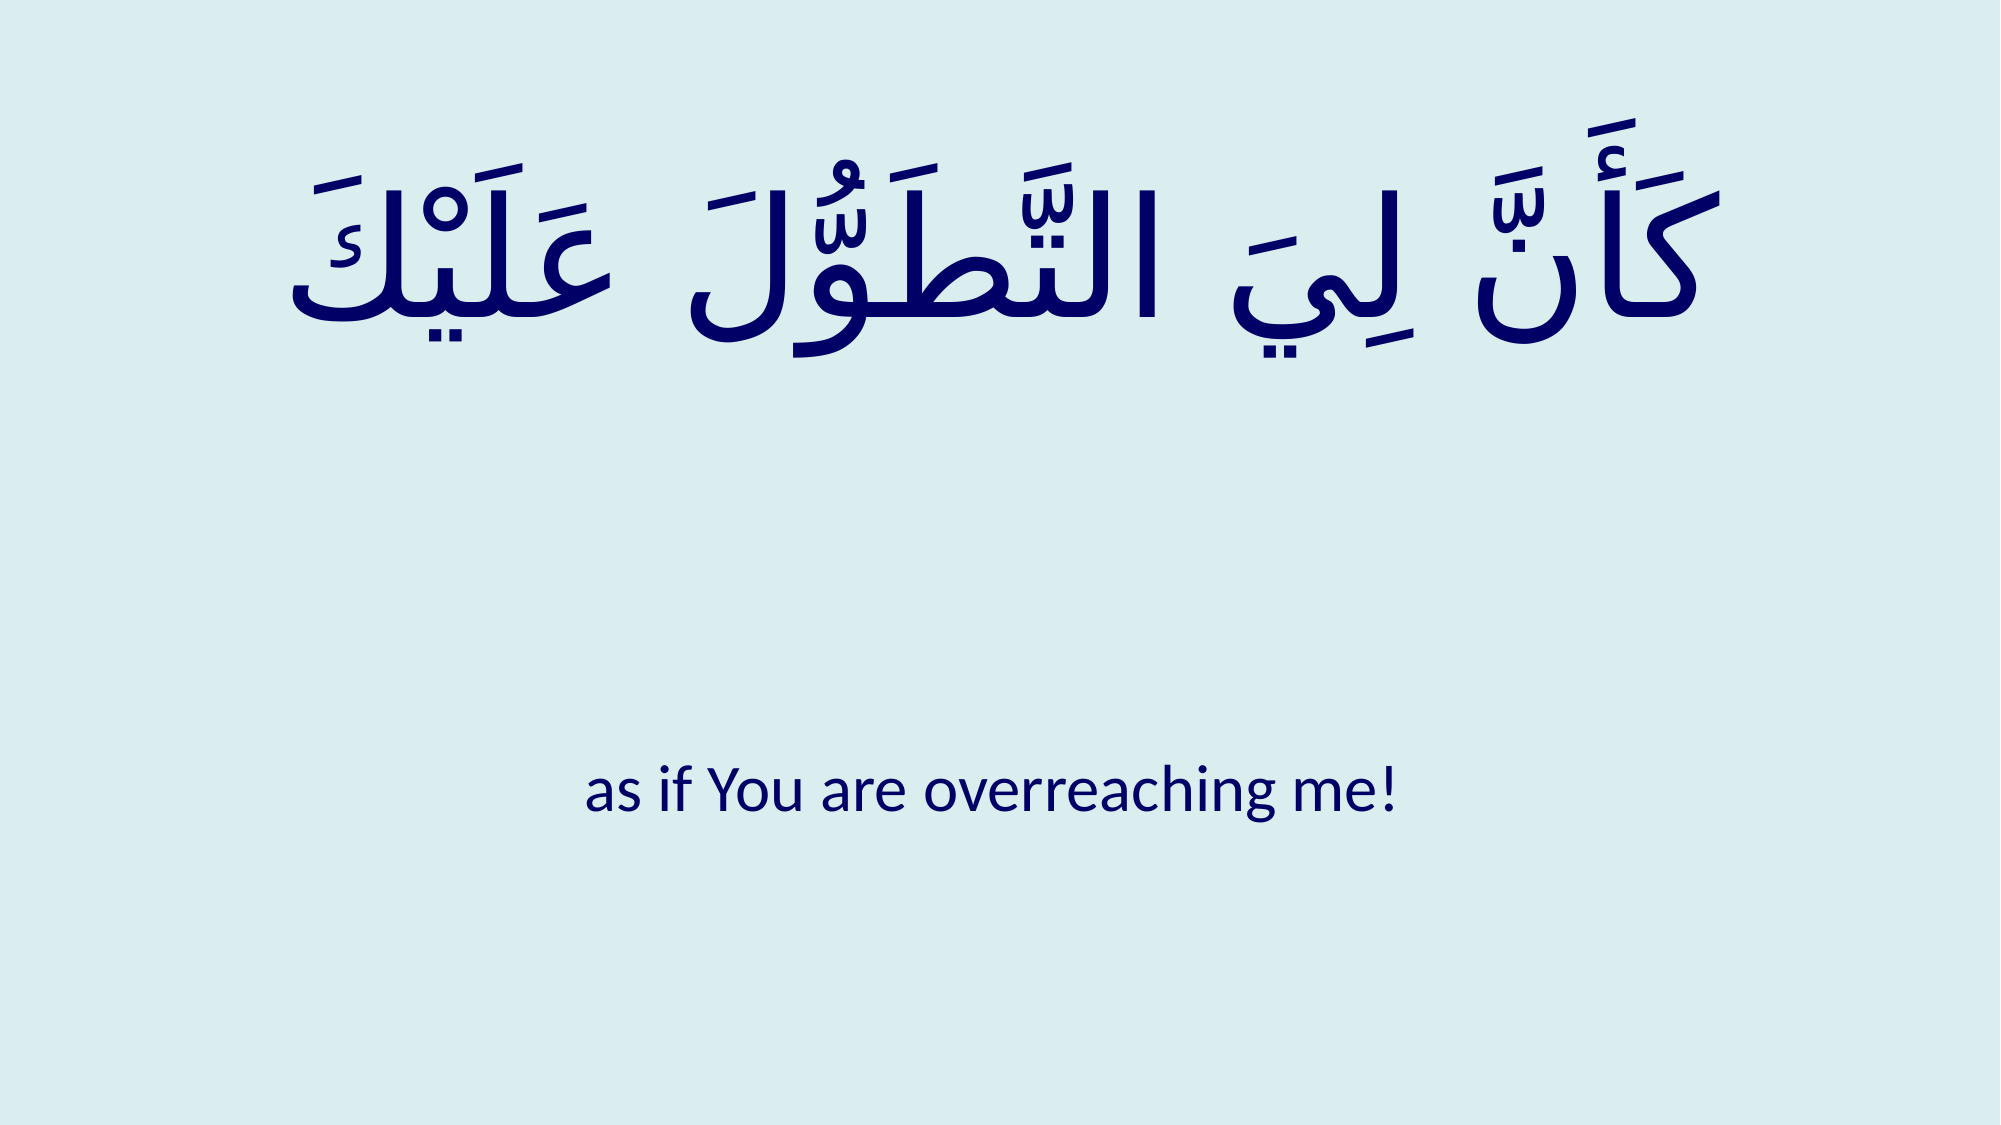

# كَأَنَّ لِيَ التَّطَوُّلَ عَلَيْكَ
as if You are overreaching me!